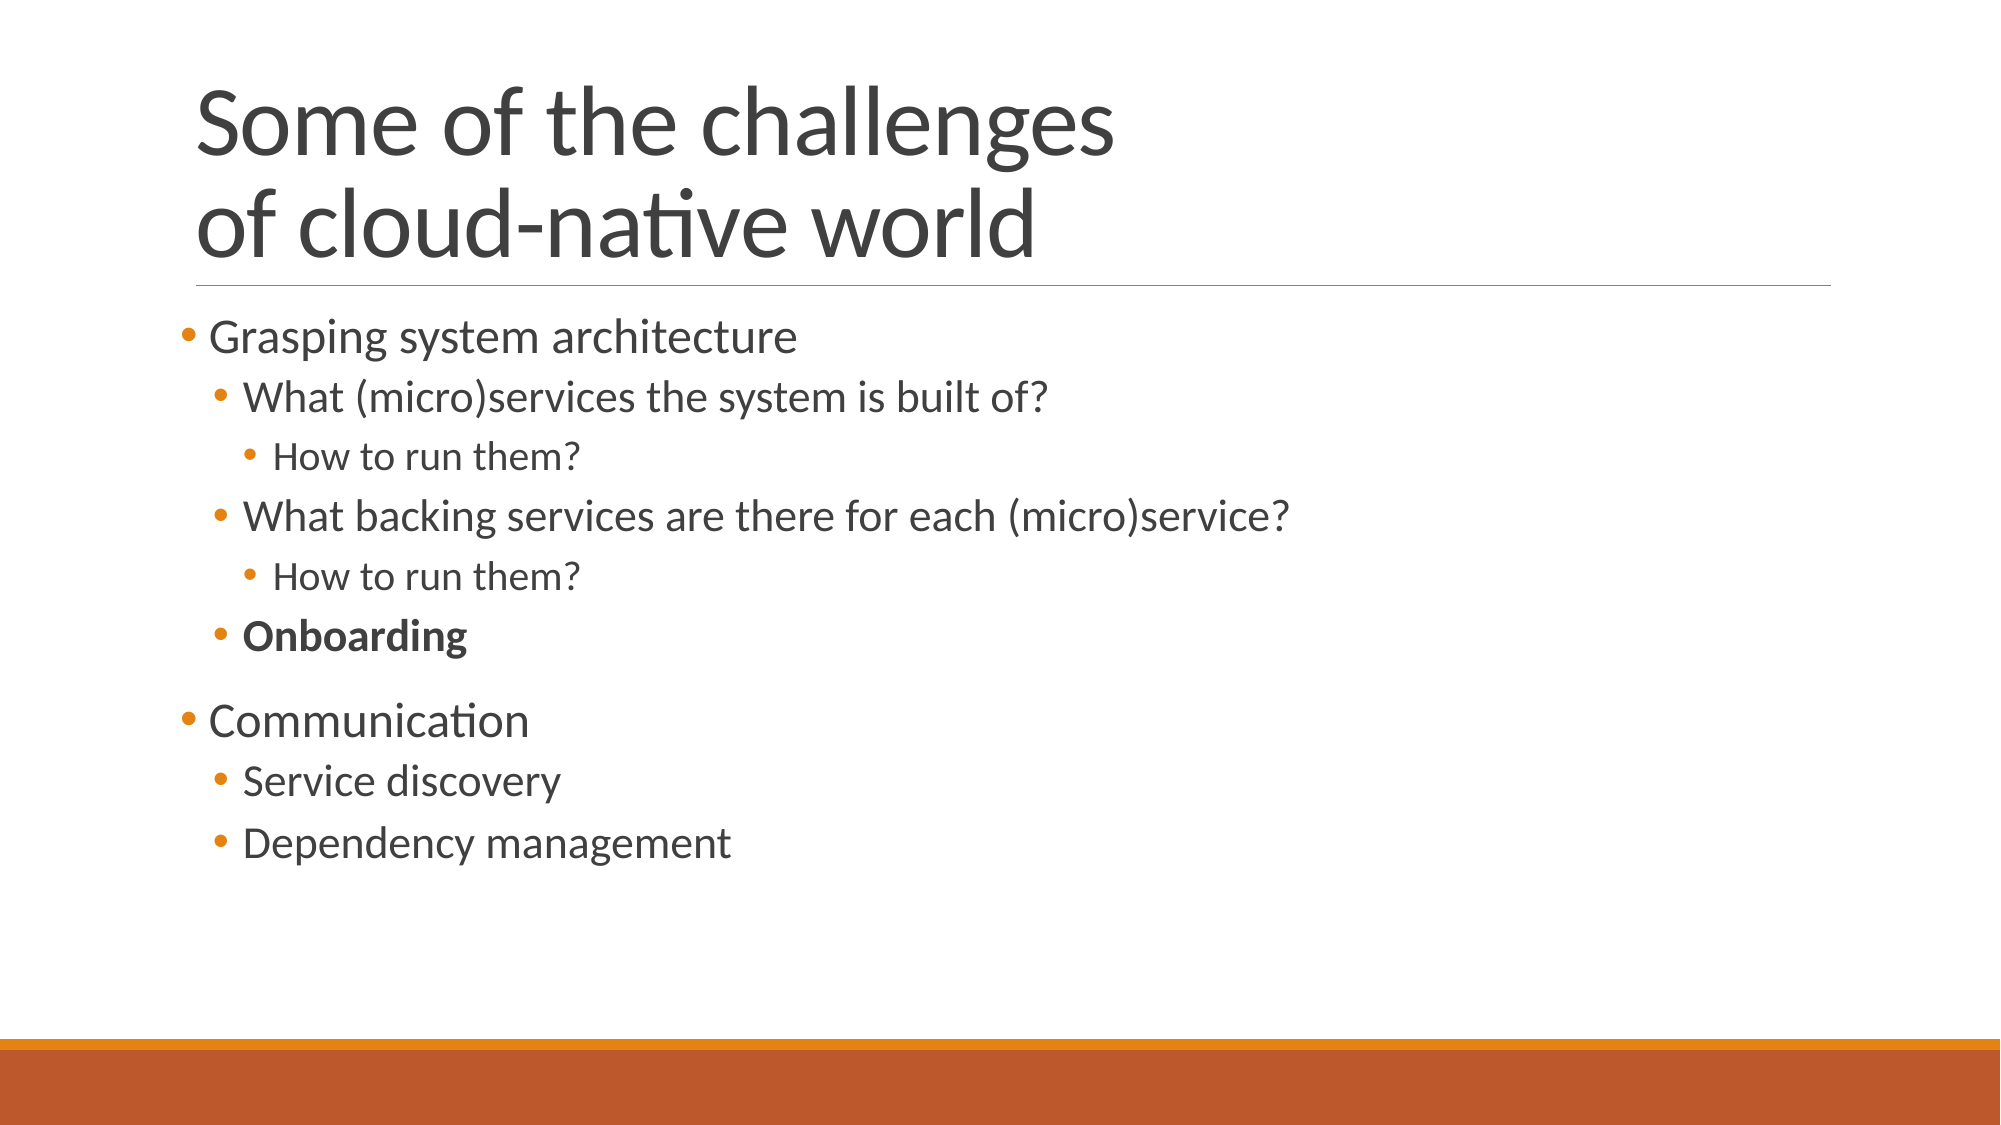

# Some of the challenges of cloud-native world
 Grasping system architecture
What (micro)services the system is built of?
How to run them?
What backing services are there for each (micro)service?
How to run them?
Onboarding
 Communication
Service discovery
Dependency management